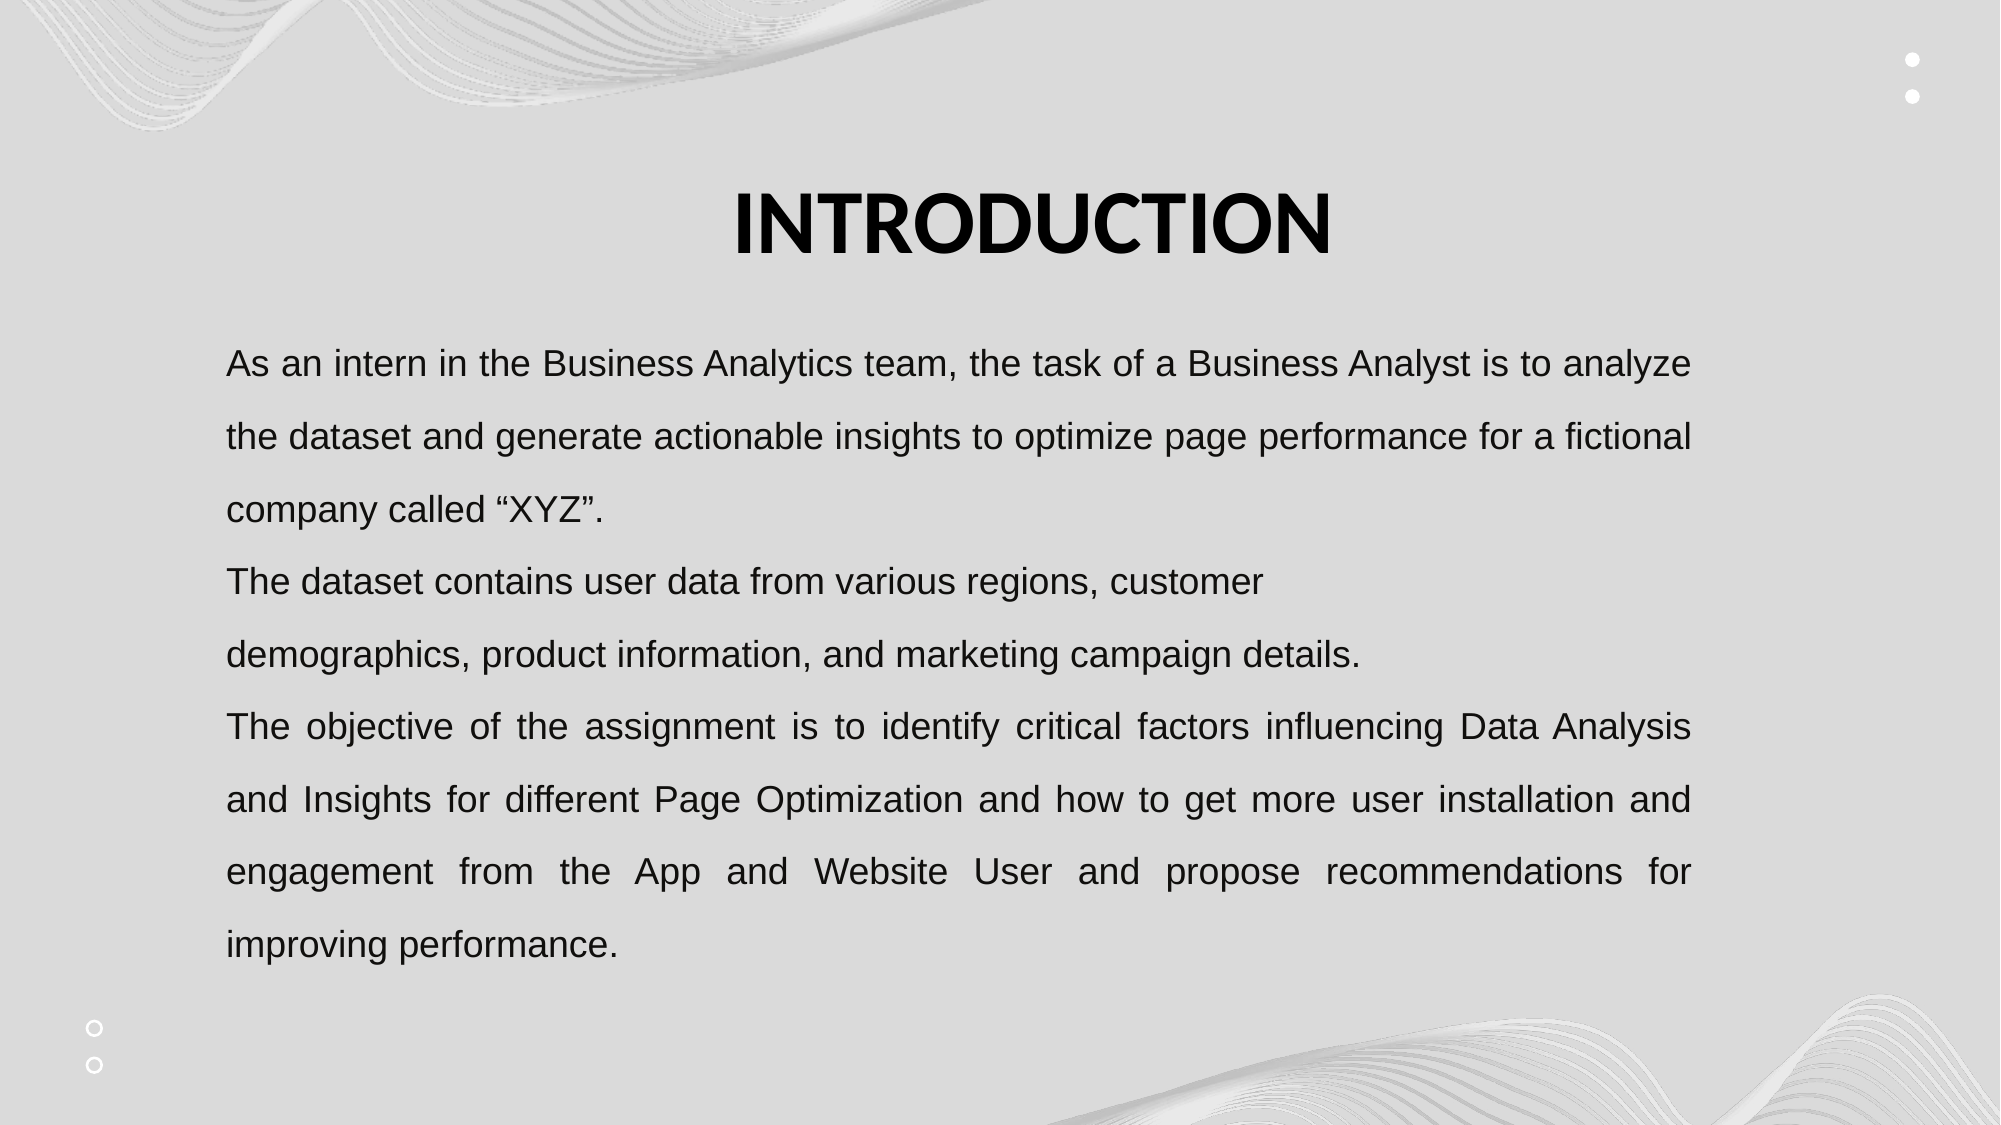

INTRODUCTION
As an intern in the Business Analytics team, the task of a Business Analyst is to analyze the dataset and generate actionable insights to optimize page performance for a fictional company called “XYZ”.
The dataset contains user data from various regions, customer
demographics, product information, and marketing campaign details.
The objective of the assignment is to identify critical factors influencing Data Analysis and Insights for different Page Optimization and how to get more user installation and engagement from the App and Website User and propose recommendations for improving performance.